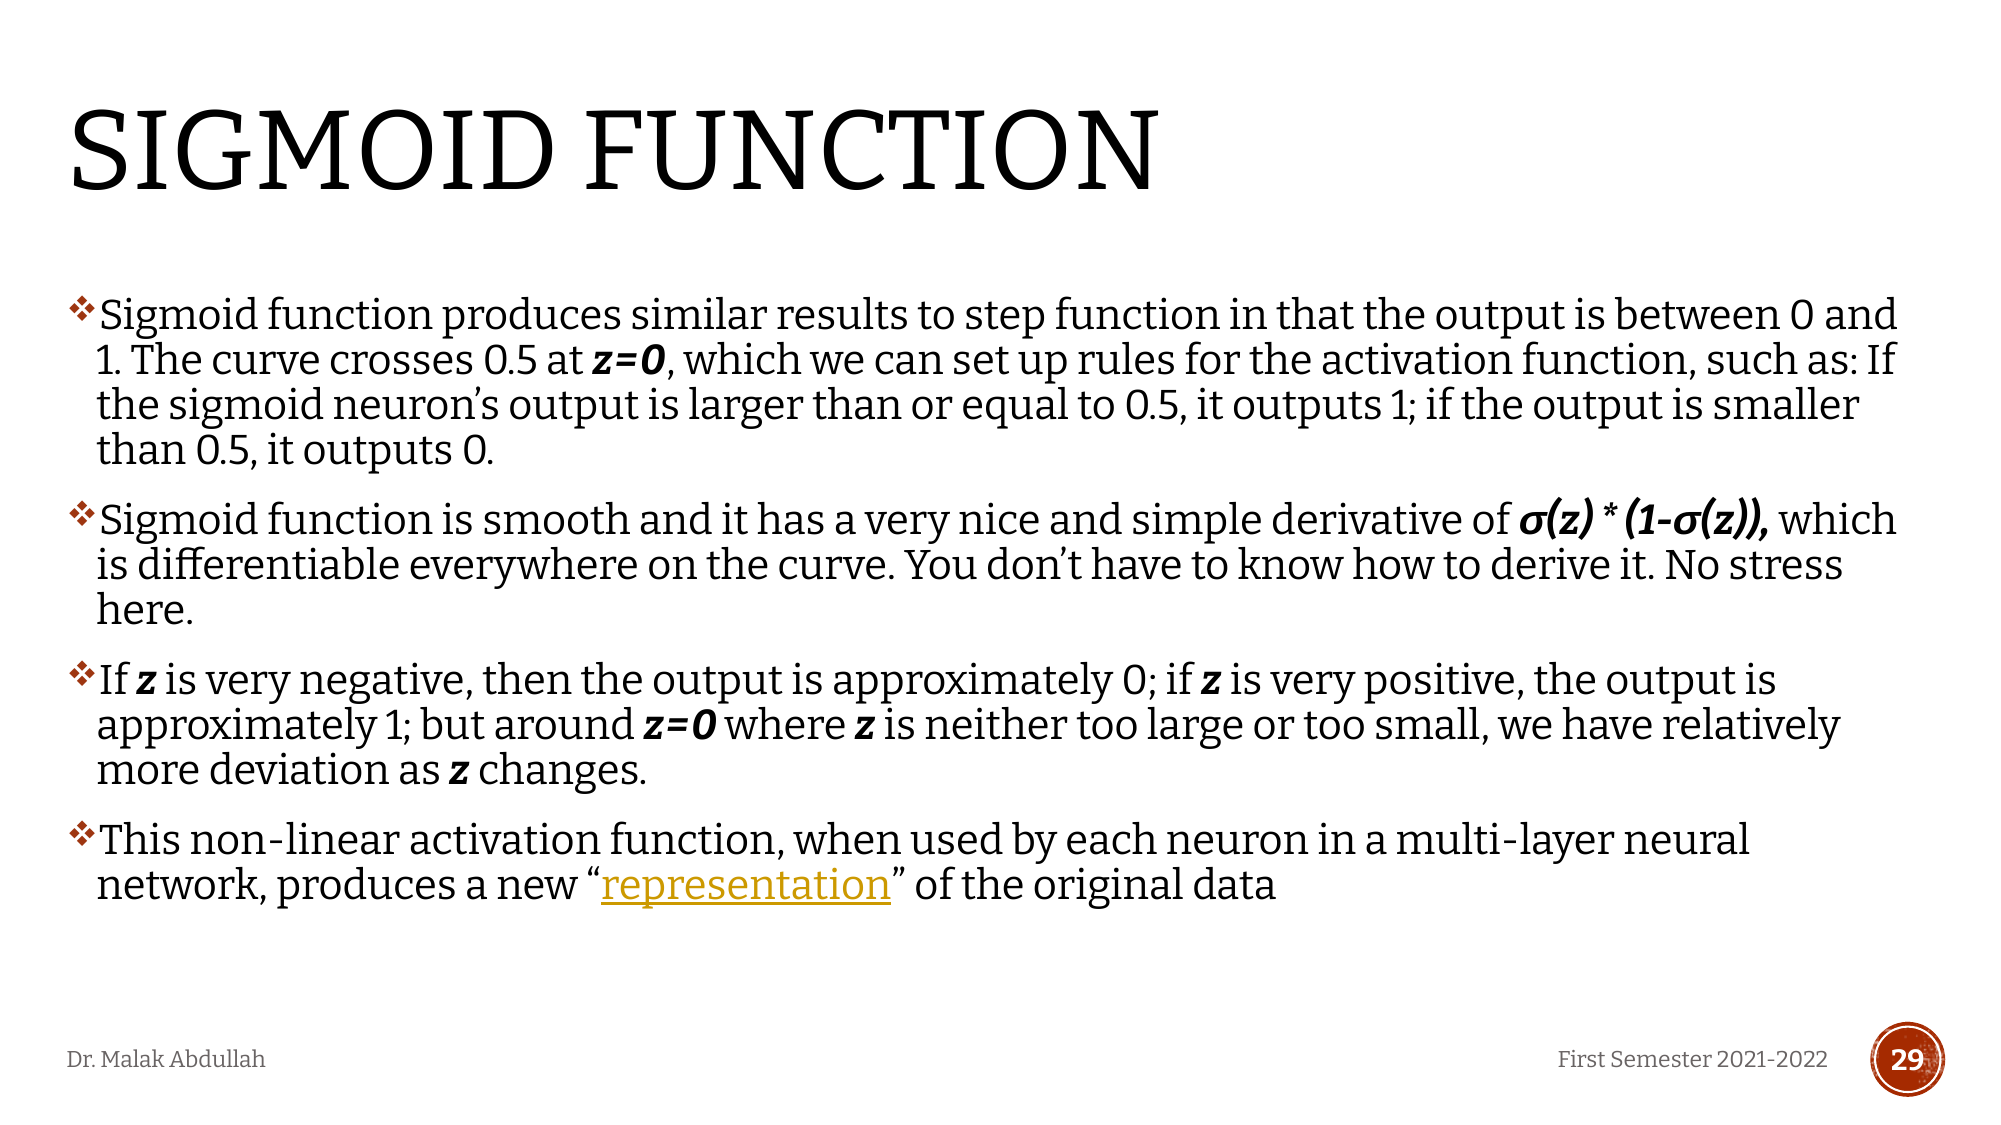

# Sigmoid function
Sigmoid function produces similar results to step function in that the output is between 0 and 1. The curve crosses 0.5 at z=0, which we can set up rules for the activation function, such as: If the sigmoid neuron’s output is larger than or equal to 0.5, it outputs 1; if the output is smaller than 0.5, it outputs 0.
Sigmoid function is smooth and it has a very nice and simple derivative of σ(z) * (1-σ(z)), which is differentiable everywhere on the curve. You don’t have to know how to derive it. No stress here.
If z is very negative, then the output is approximately 0; if z is very positive, the output is approximately 1; but around z=0 where z is neither too large or too small, we have relatively more deviation as z changes.
This non-linear activation function, when used by each neuron in a multi-layer neural network, produces a new “representation” of the original data

Dr. Malak Abdullah
First Semester 2021-2022
29